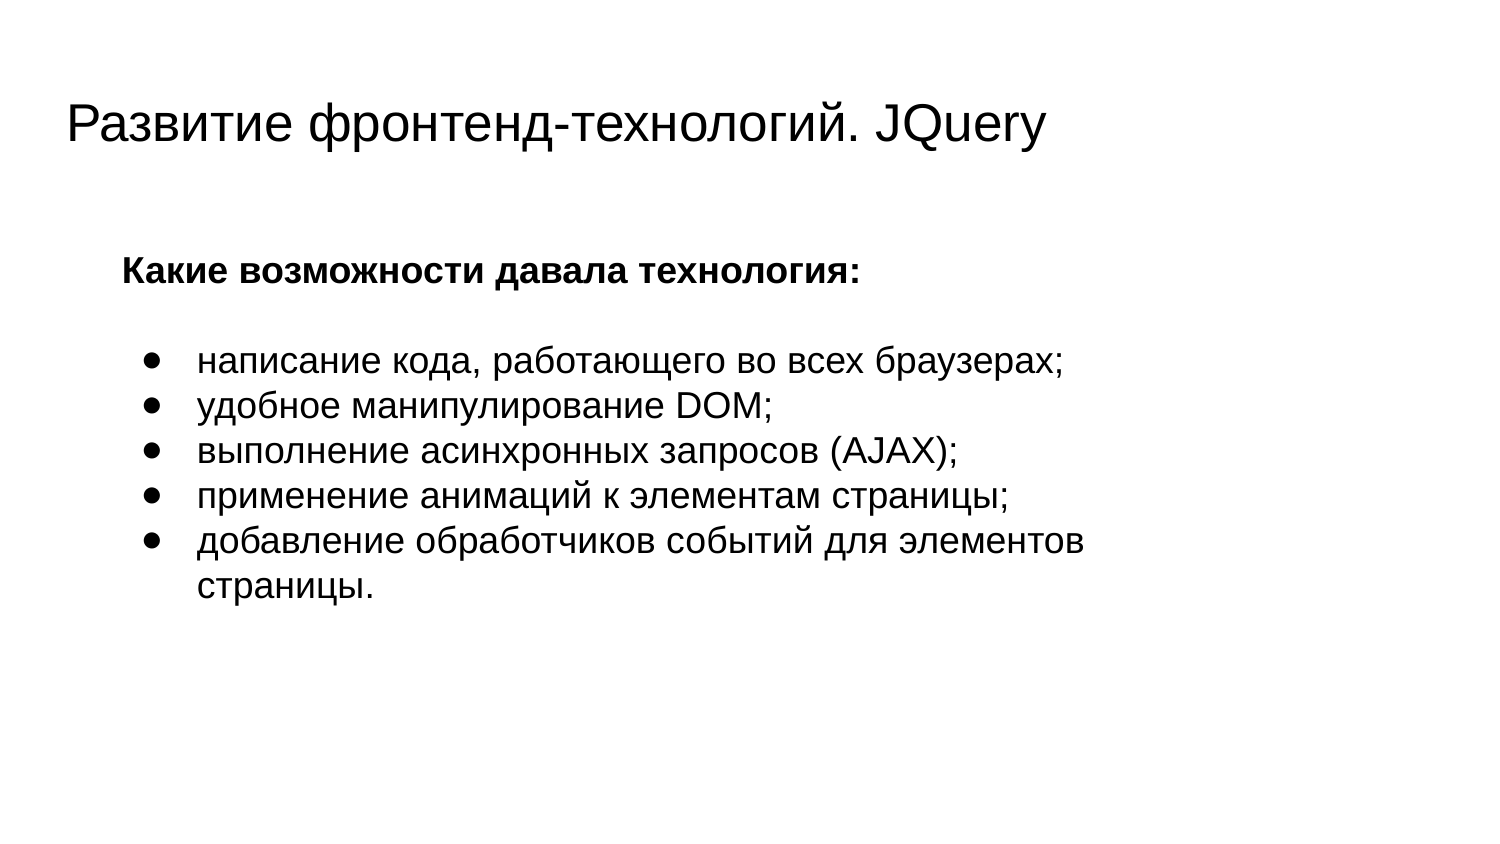

# Развитие фронтенд-технологий. JQuery
Какие возможности давала технология:

написание кода, работающего во всех браузерах;
удобное манипулирование DOM;
выполнение асинхронных запросов (AJAX);
применение анимаций к элементам страницы;
добавление обработчиков событий для элементов страницы.